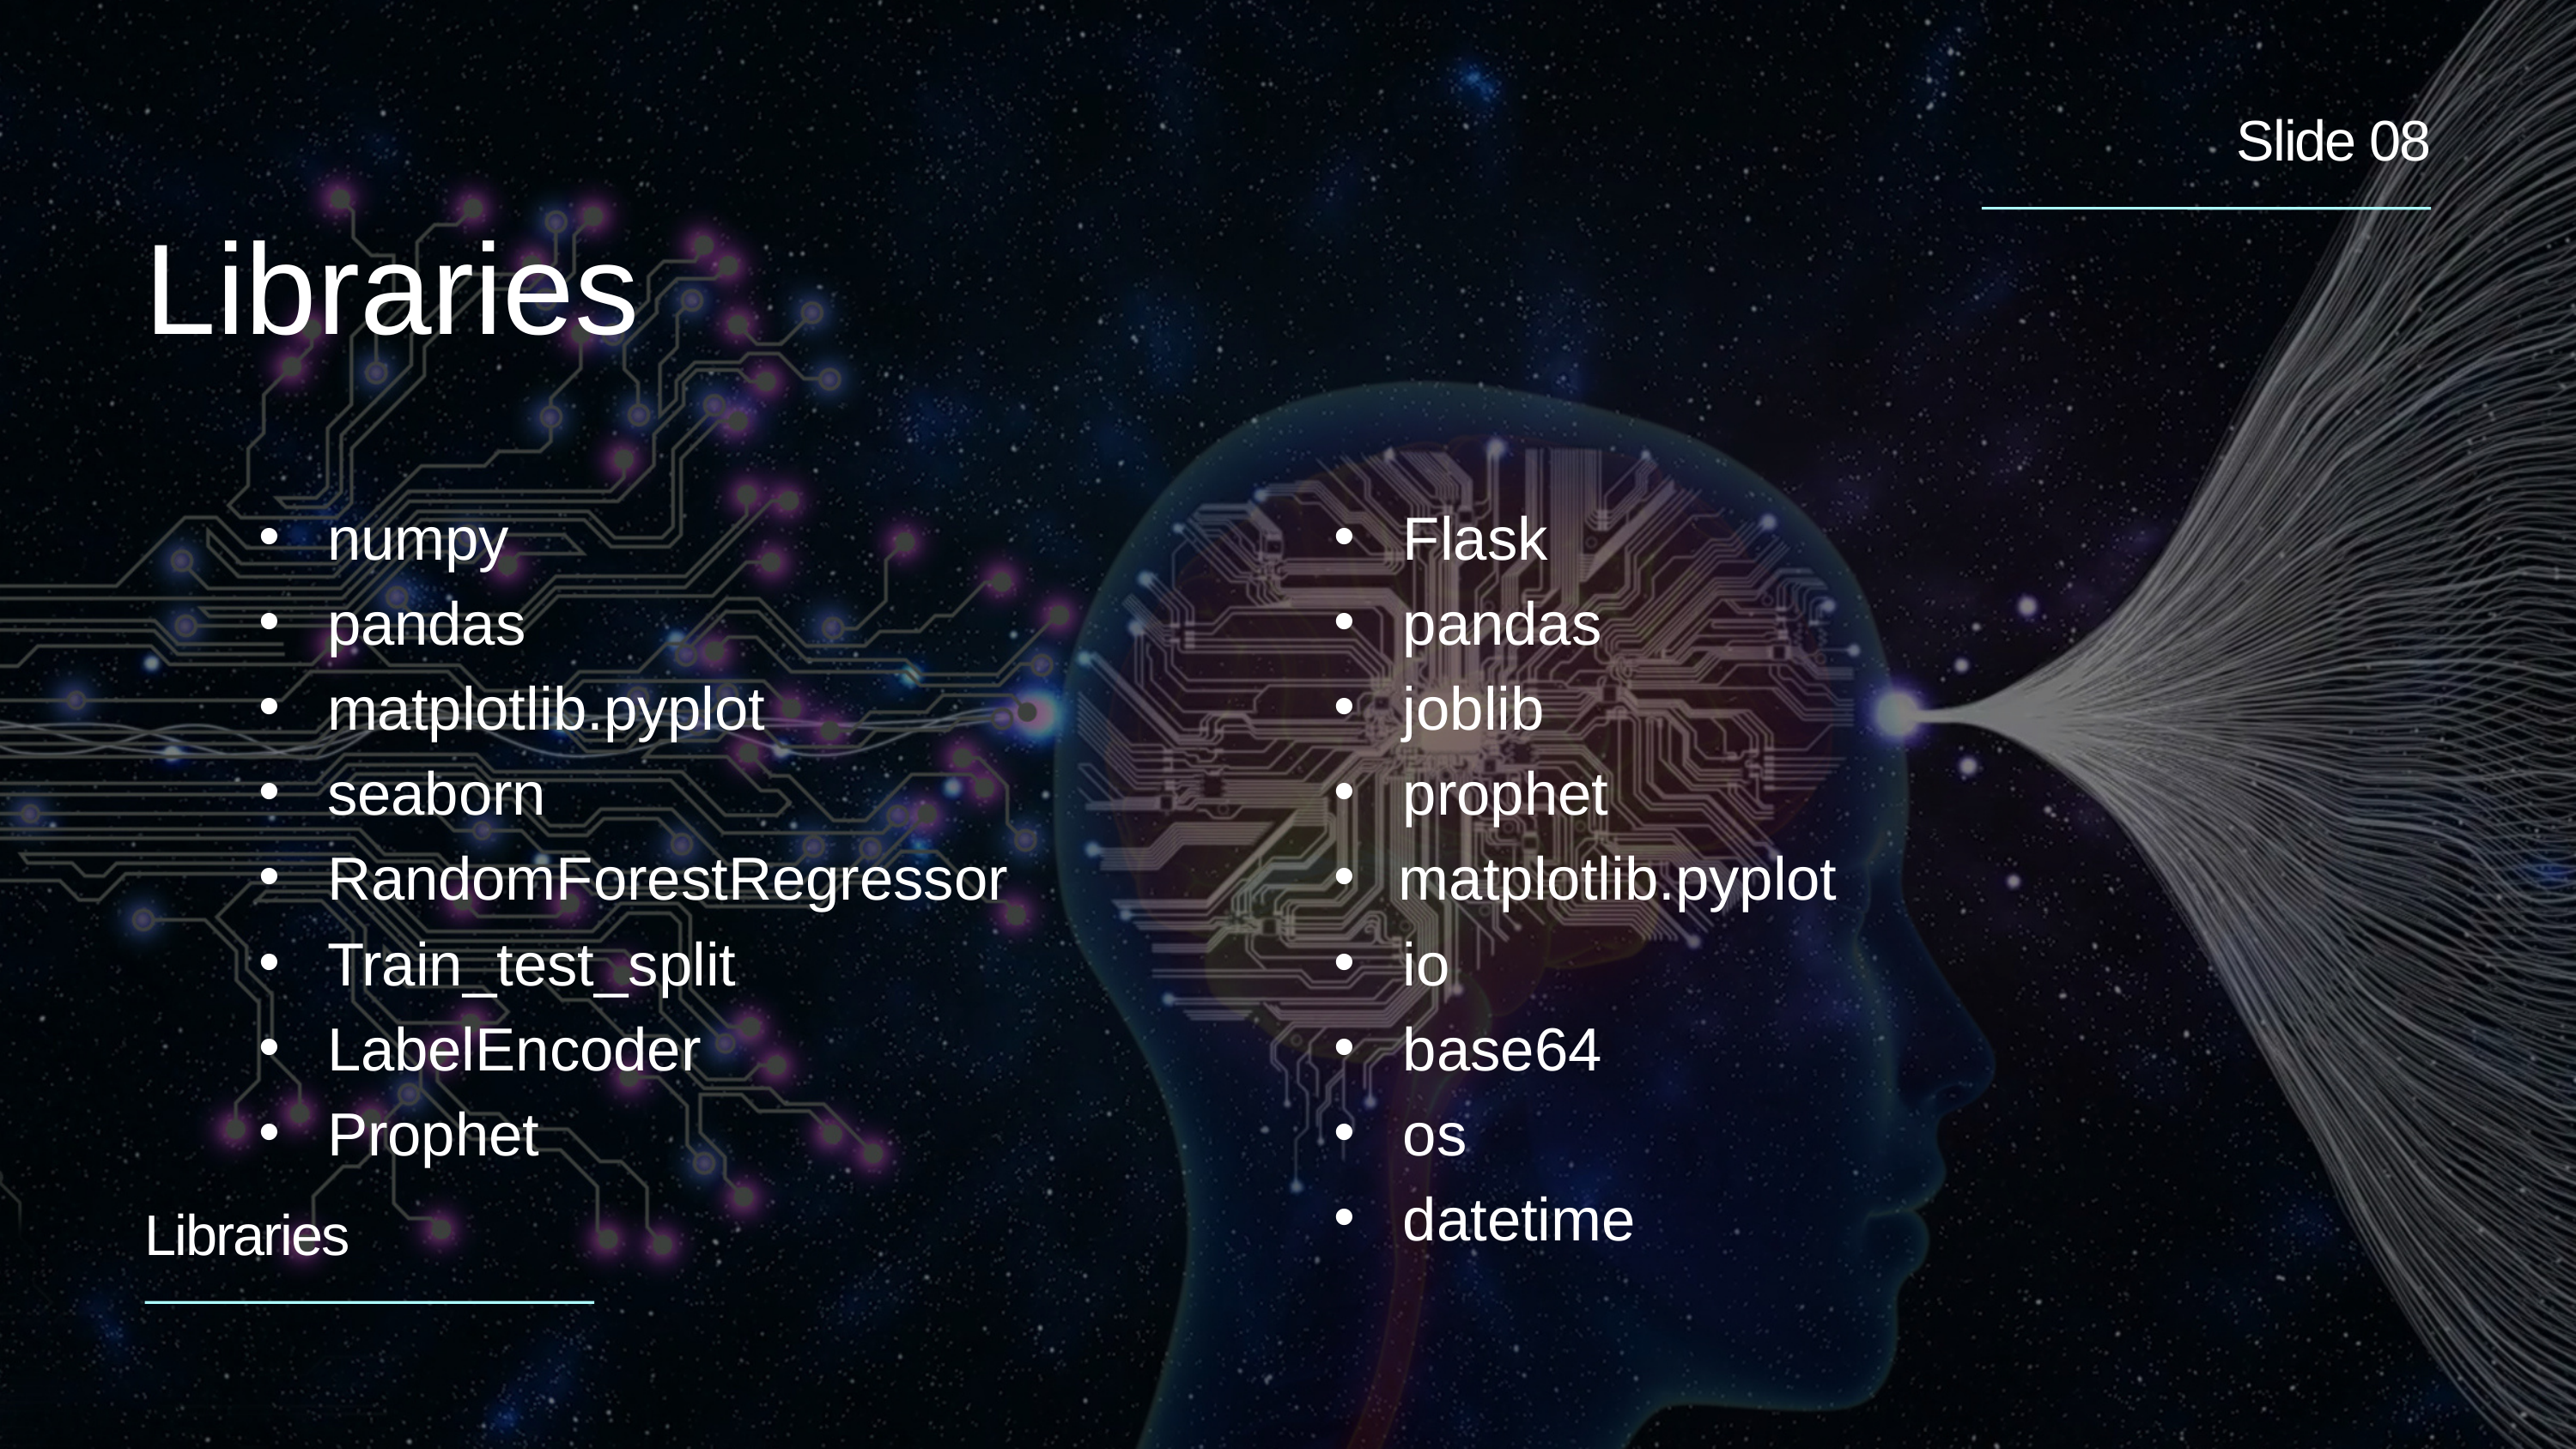

Slide 08

Libraries
 numpy
 pandas
 matplotlib.pyplot
 seaborn
 RandomForestRegressor
 Train_test_split
 LabelEncoder
 Prophet
 Flask
 pandas
 joblib
 prophet
matplotlib.pyplot
 io
 base64
 os
 datetime
Libraries